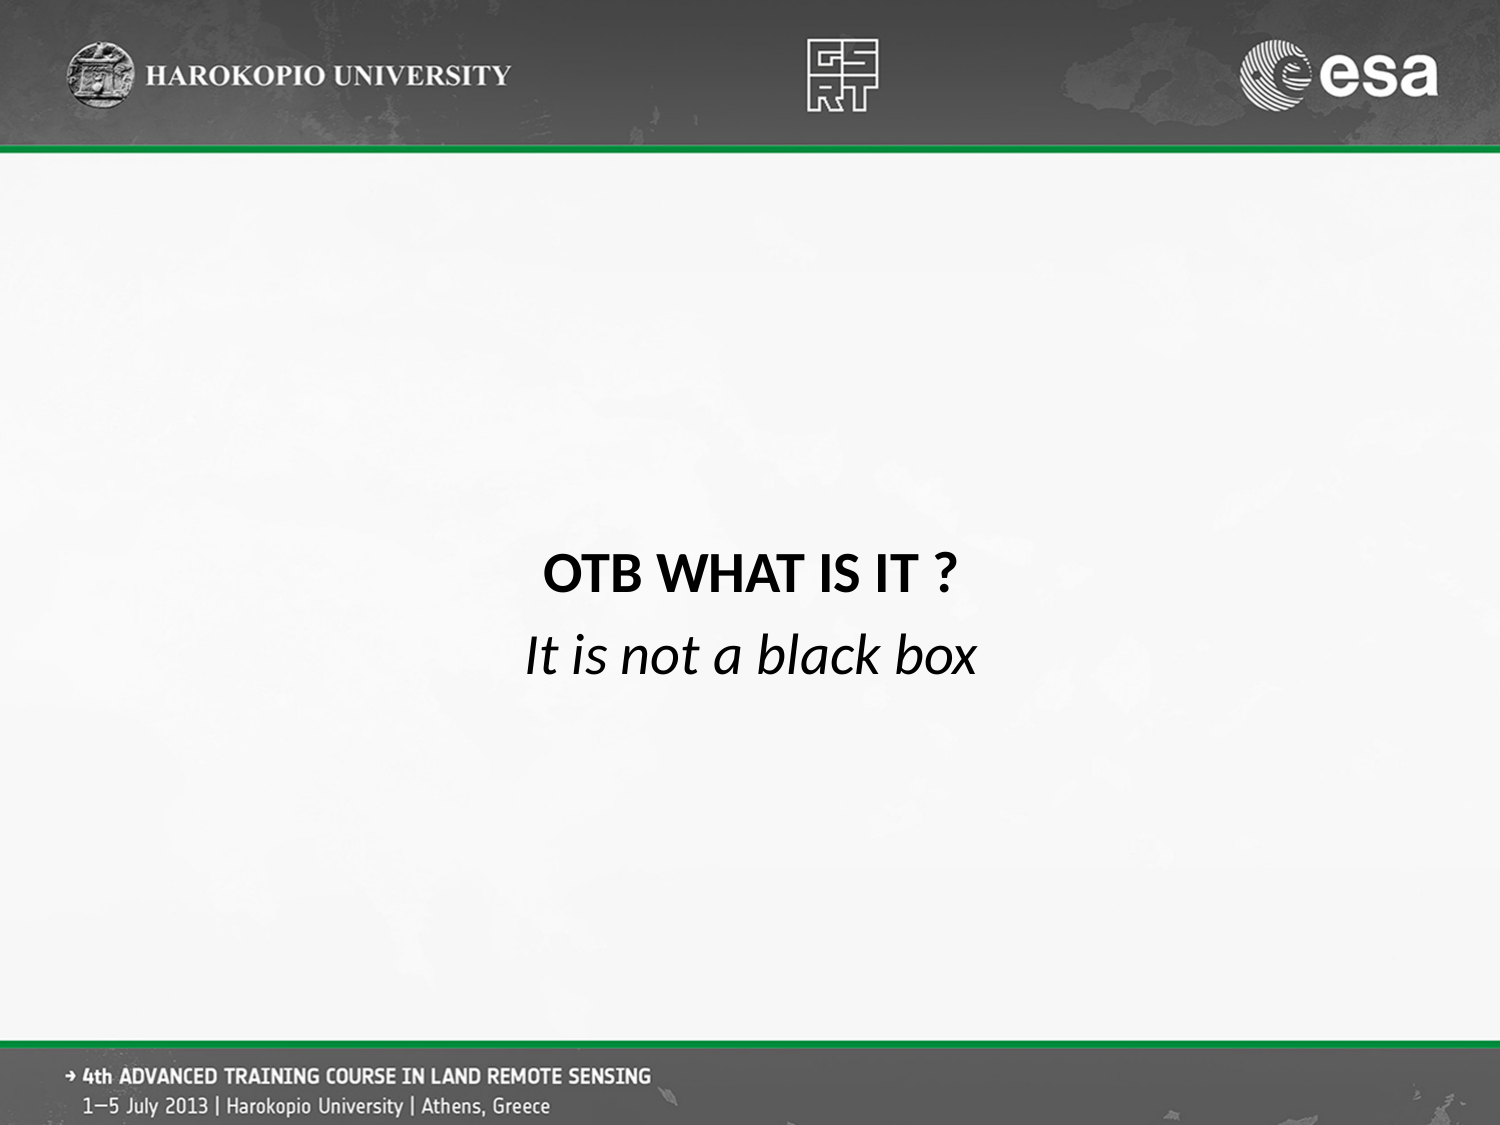

OTB WHAT IS IT ?
It is not a black box